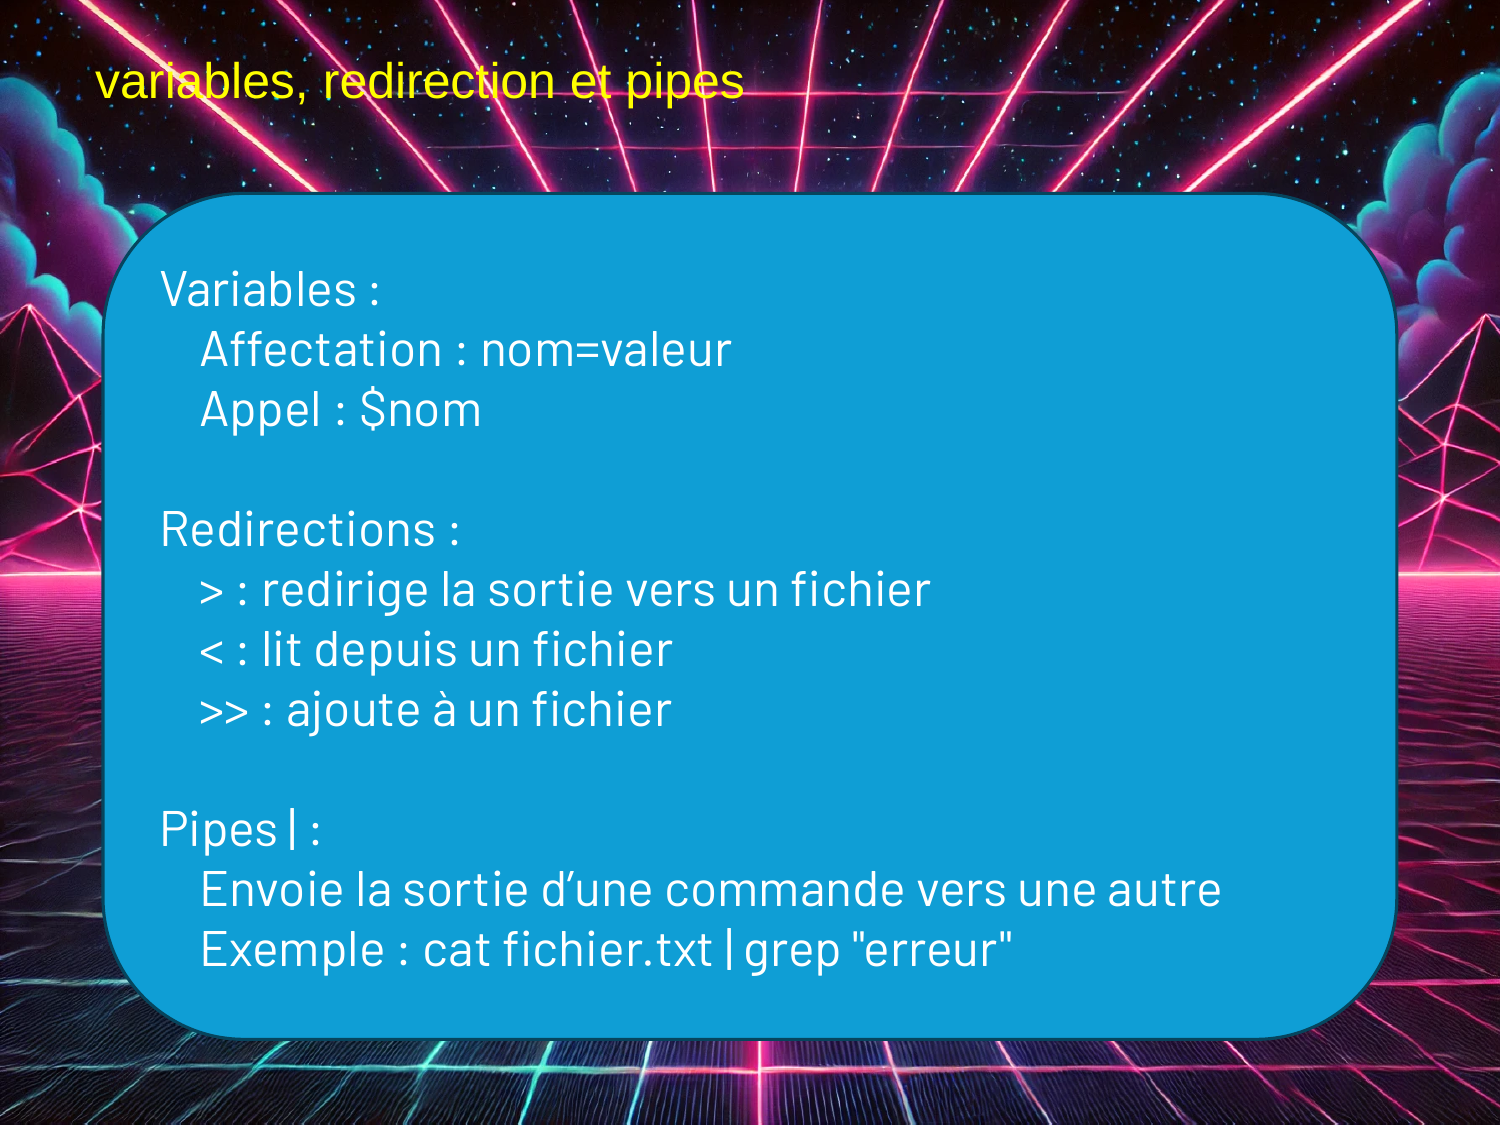

variables, redirection et pipes
Variables :
    Affectation : nom=valeur
    Appel : $nom

Redirections :
    > : redirige la sortie vers un fichier
    < : lit depuis un fichier
    >> : ajoute à un fichier

Pipes | :
    Envoie la sortie d’une commande vers une autre
    Exemple : cat fichier.txt | grep "erreur"